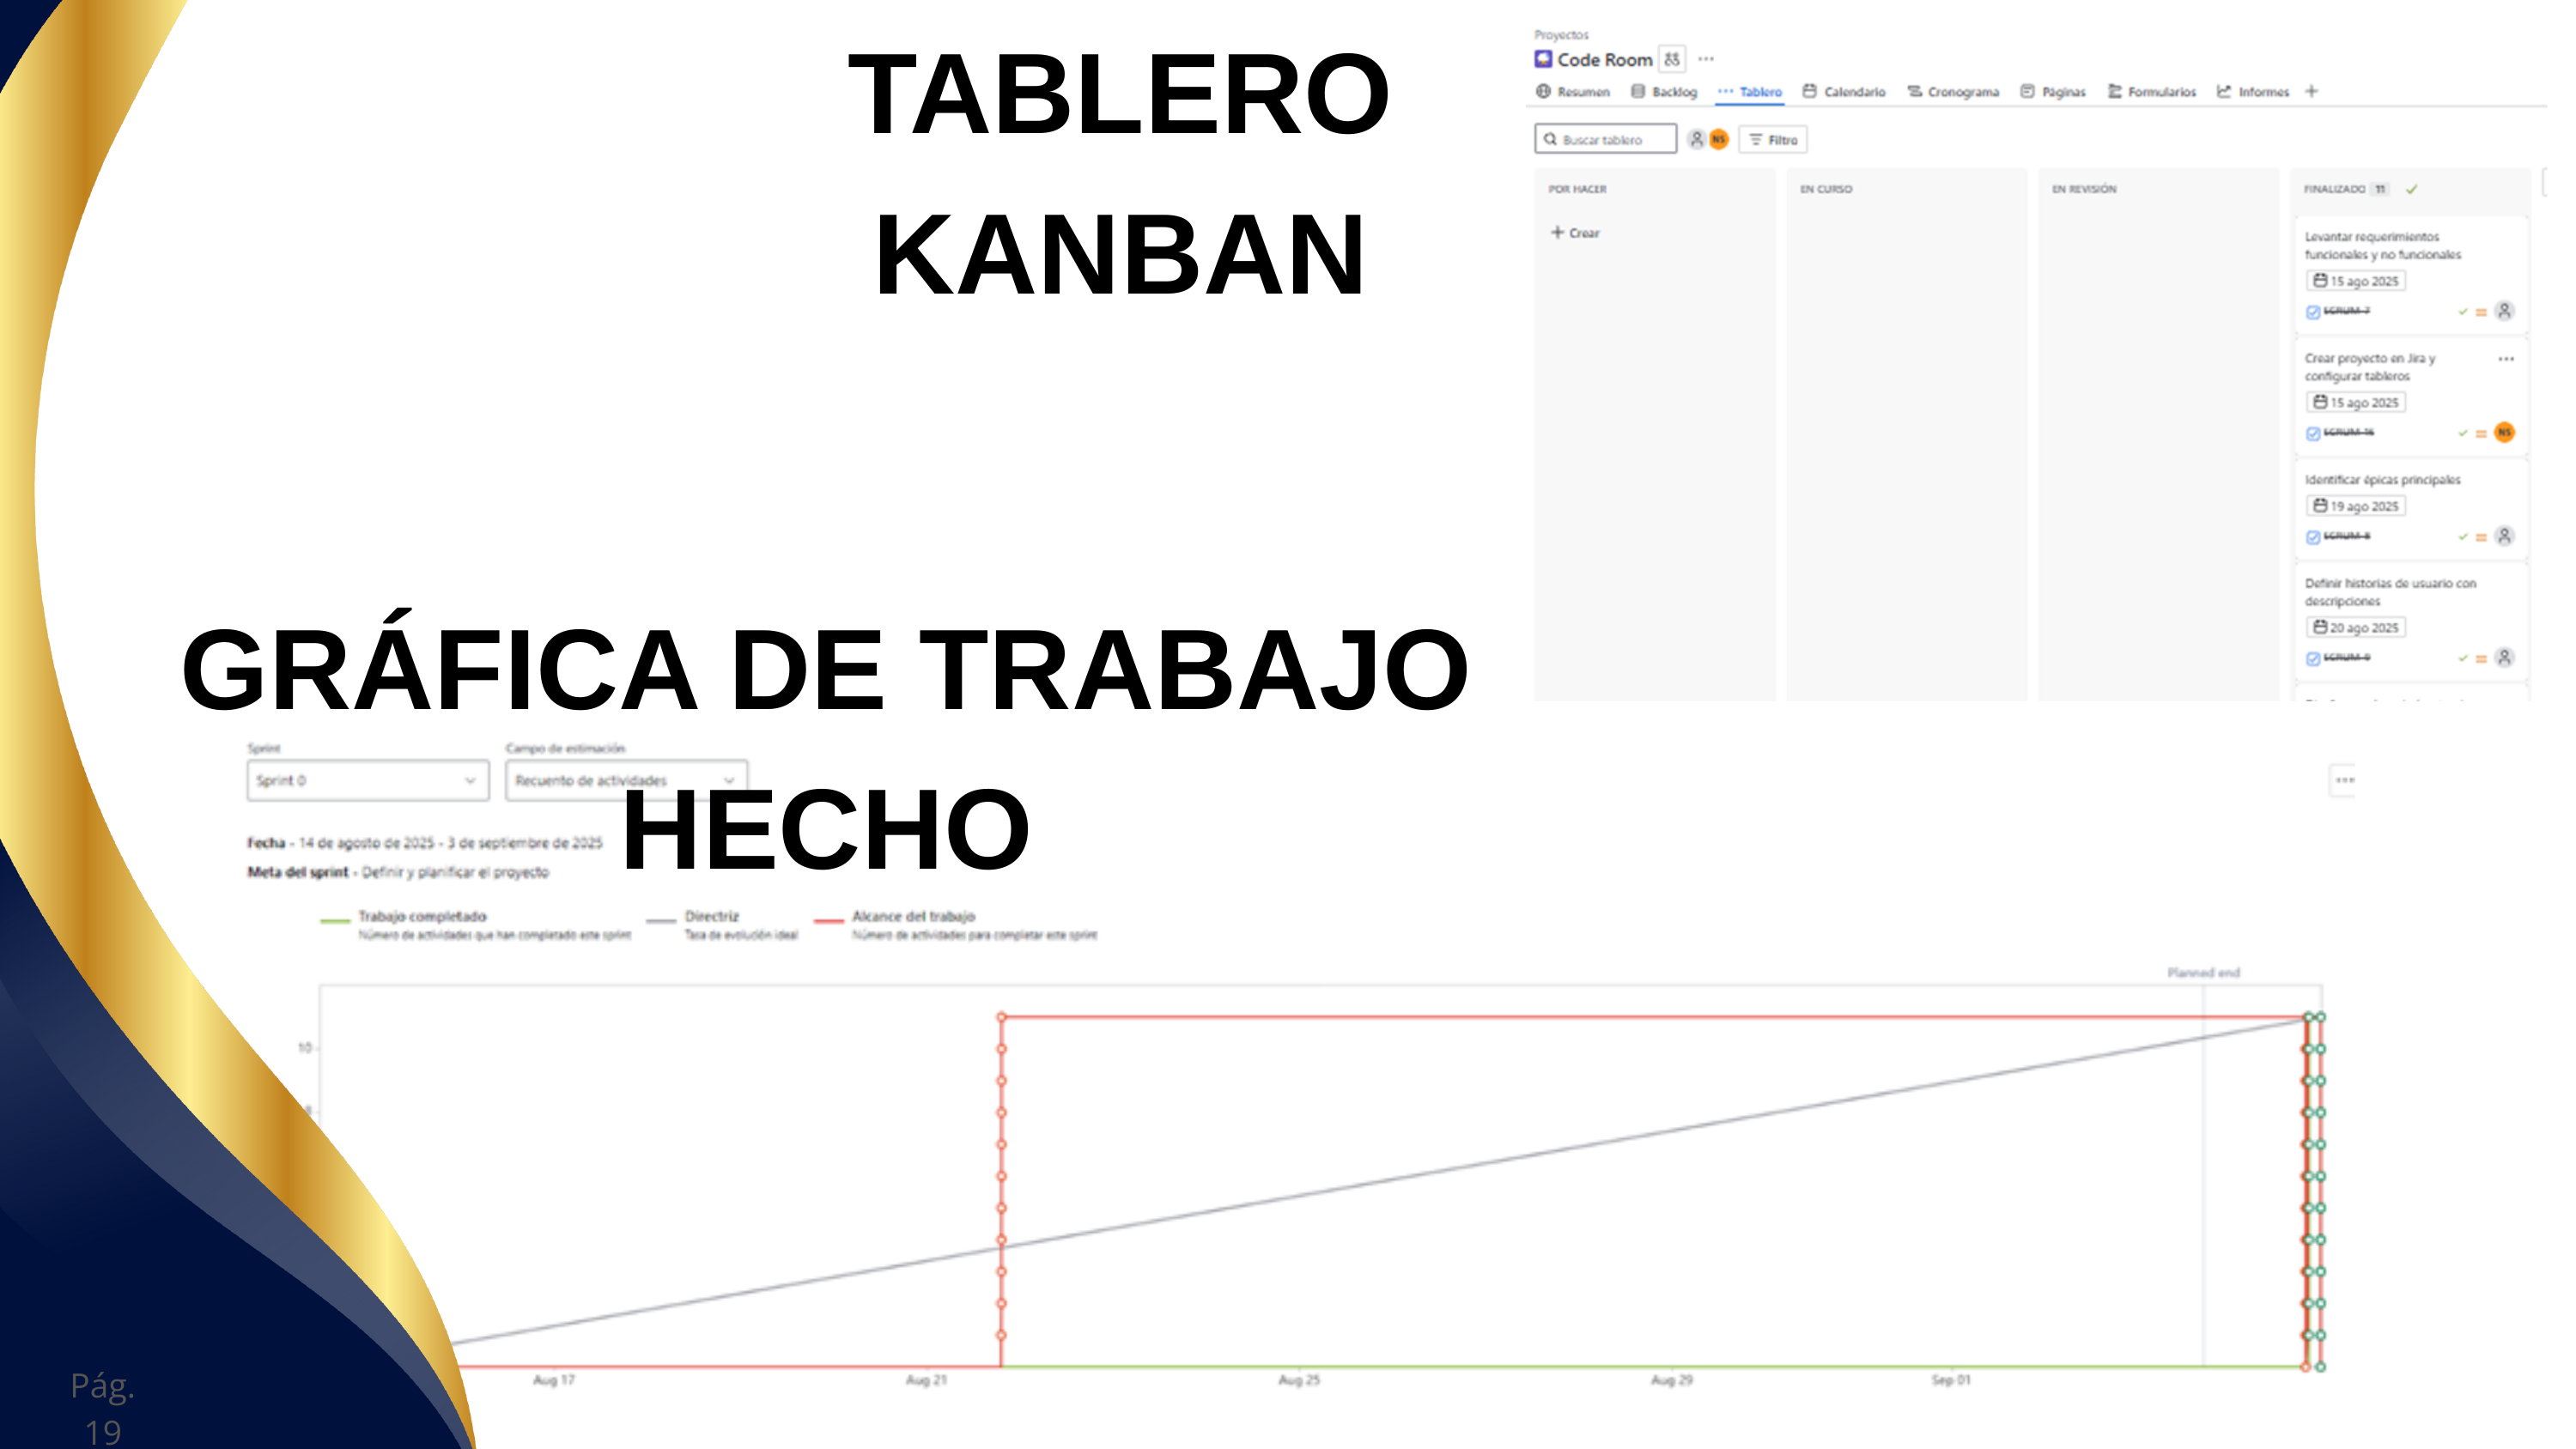

TABLERO KANBAN

GRÁFICA DE TRABAJO HECHO

Pág. 19